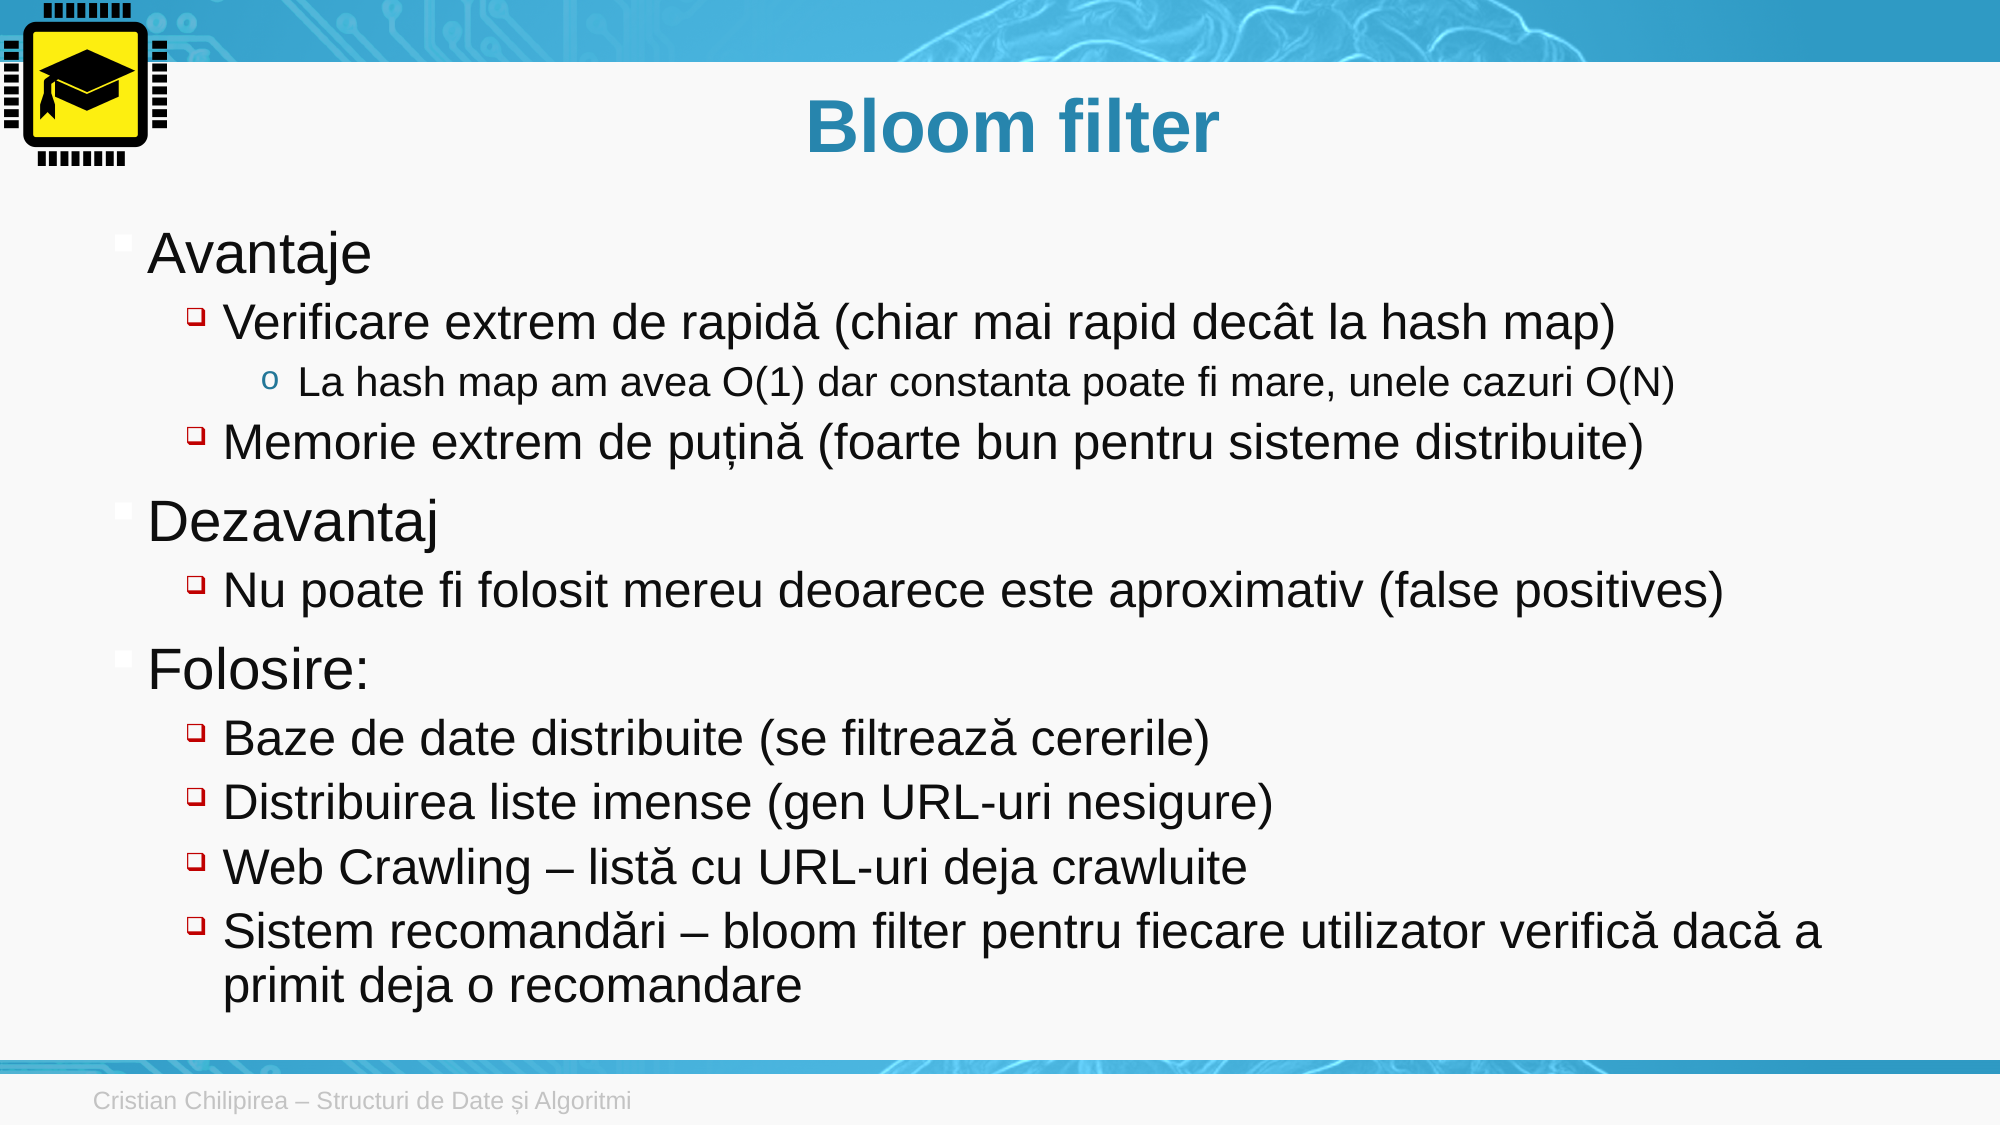

# Bloom filter
Avantaje
Verificare extrem de rapidă (chiar mai rapid decât la hash map)
La hash map am avea O(1) dar constanta poate fi mare, unele cazuri O(N)
Memorie extrem de puțină (foarte bun pentru sisteme distribuite)
Dezavantaj
Nu poate fi folosit mereu deoarece este aproximativ (false positives)
Folosire:
Baze de date distribuite (se filtrează cererile)
Distribuirea liste imense (gen URL-uri nesigure)
Web Crawling – listă cu URL-uri deja crawluite
Sistem recomandări – bloom filter pentru fiecare utilizator verifică dacă a primit deja o recomandare

Cristian Chilipirea – Structuri de Date și Algoritmi